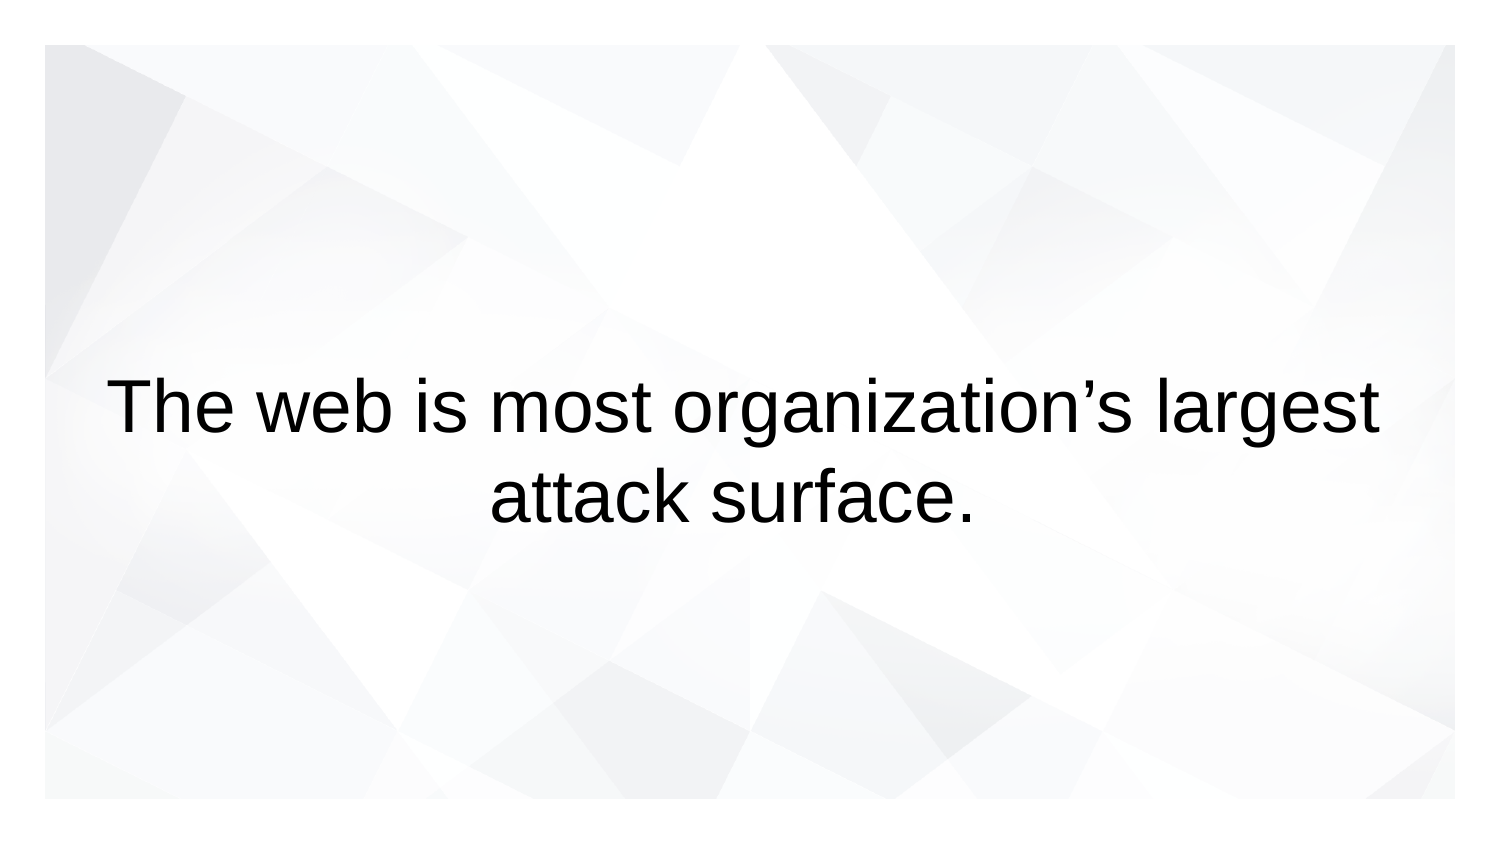

# The web is most organization’s largest attack surface.